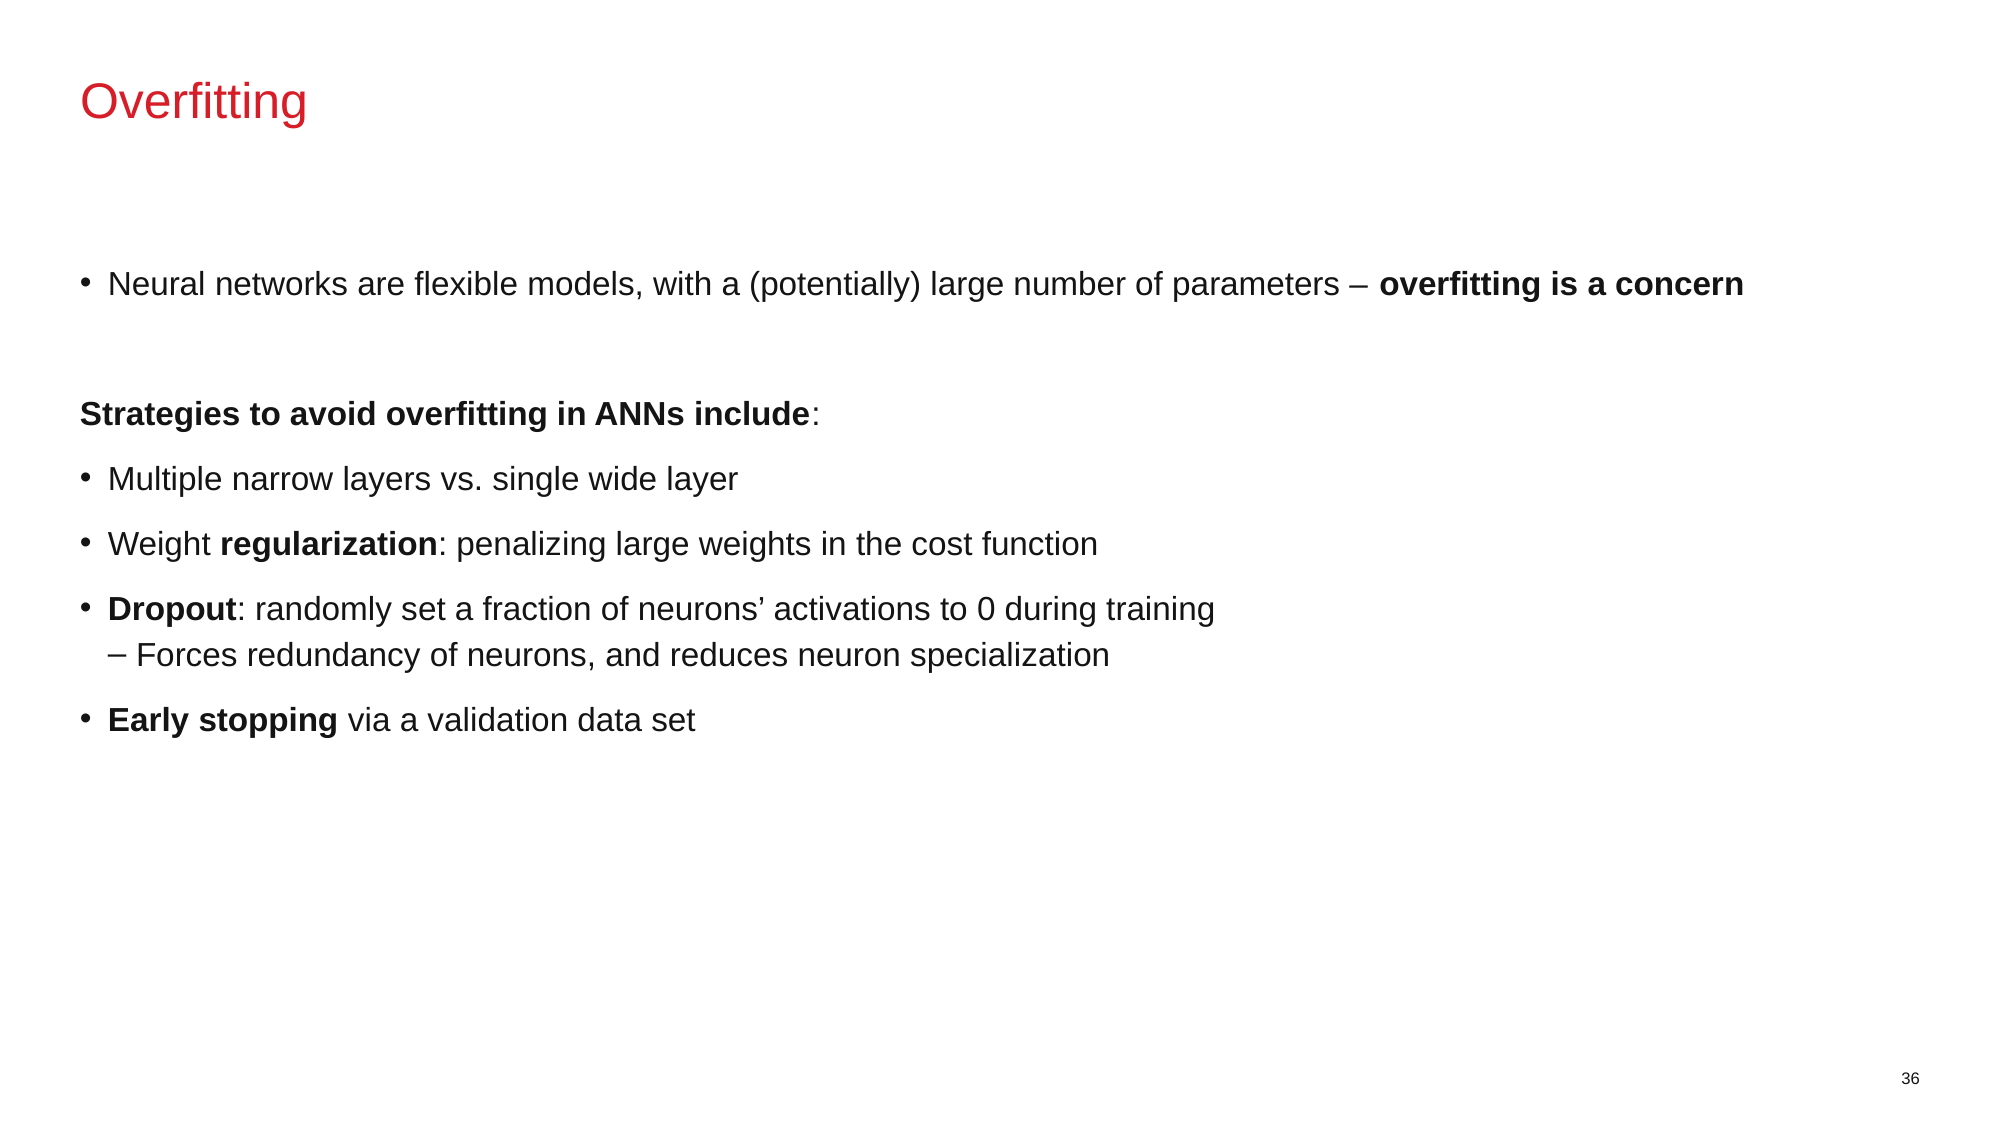

# Overfitting
Neural networks are flexible models, with a (potentially) large number of parameters – overfitting is a concern

Strategies to avoid overfitting in ANNs include:
Multiple narrow layers vs. single wide layer
Weight regularization: penalizing large weights in the cost function
Dropout: randomly set a fraction of neurons’ activations to 0 during training
Forces redundancy of neurons, and reduces neuron specialization
Early stopping via a validation data set
36